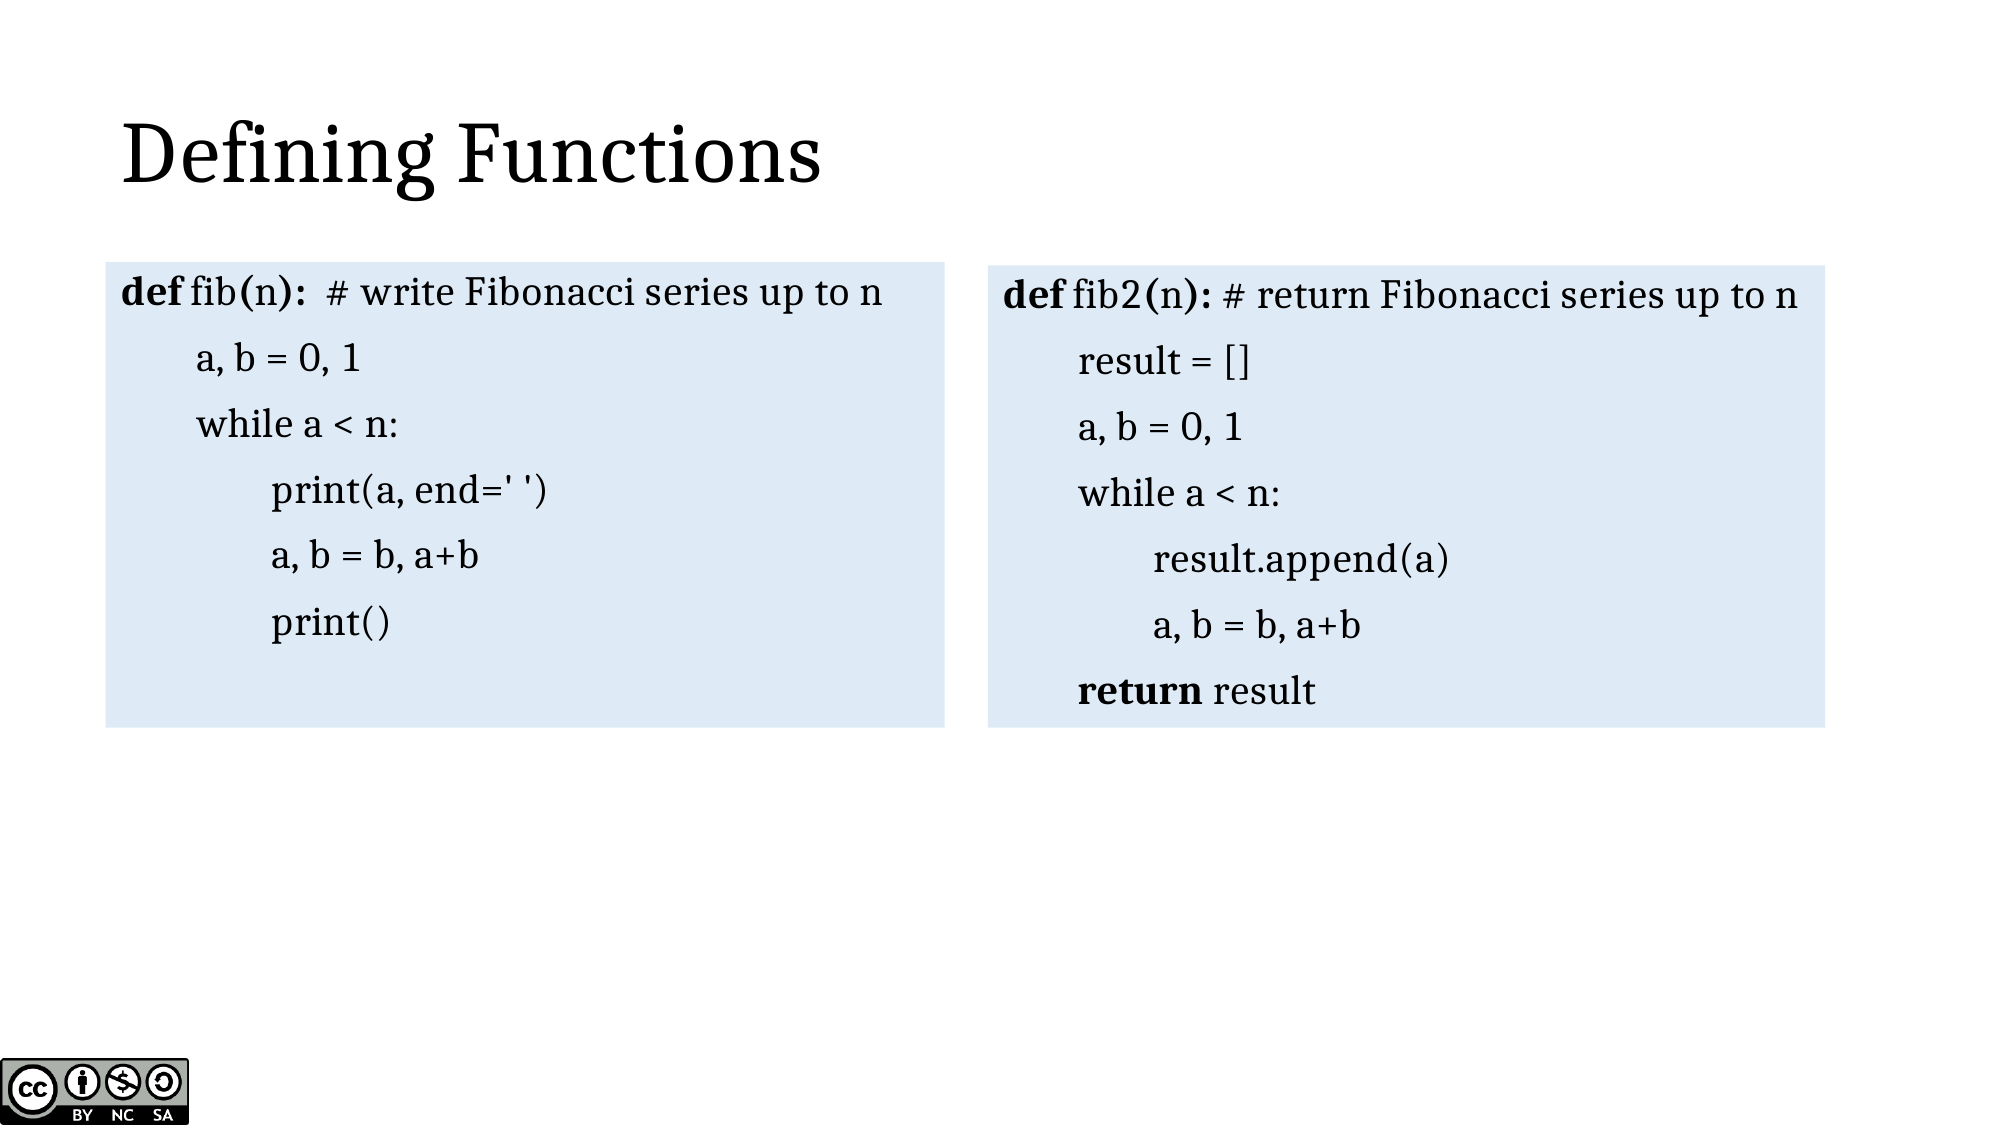

# Defining Functions
def fib(n):  # write Fibonacci series up to n
a, b = 0, 1
while a < n:
	print(a, end=' ')
	a, b = b, a+b
	print()
def fib2(n): # return Fibonacci series up to n
result = []
a, b = 0, 1
while a < n:
	result.append(a)
	a, b = b, a+b
return result